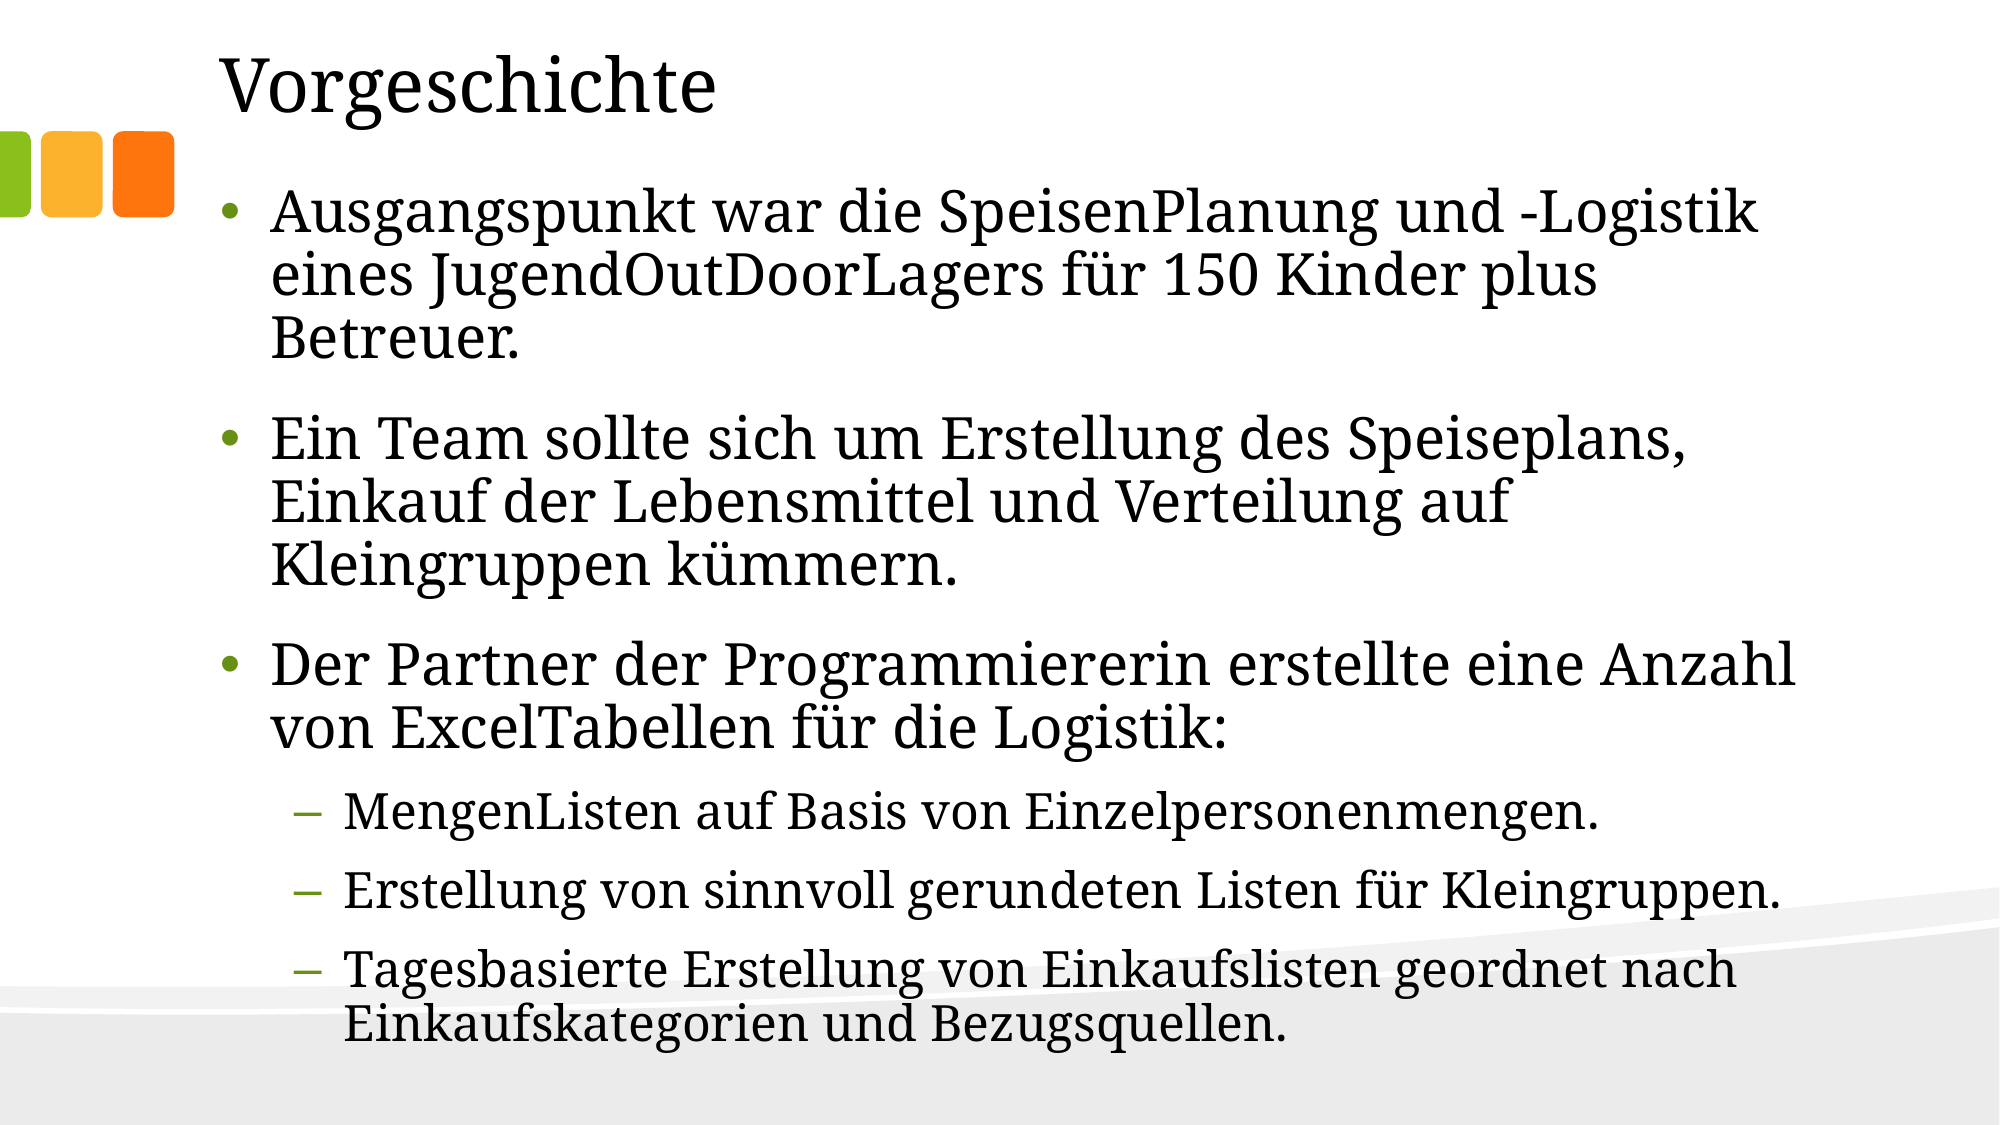

# Vorgeschichte
Ausgangspunkt war die SpeisenPlanung und -Logistik eines JugendOutDoorLagers für 150 Kinder plus Betreuer.
Ein Team sollte sich um Erstellung des Speiseplans, Einkauf der Lebensmittel und Verteilung auf Kleingruppen kümmern.
Der Partner der Programmiererin erstellte eine Anzahl von ExcelTabellen für die Logistik:
MengenListen auf Basis von Einzelpersonenmengen.
Erstellung von sinnvoll gerundeten Listen für Kleingruppen.
Tagesbasierte Erstellung von Einkaufslisten geordnet nach Einkaufskategorien und Bezugsquellen.